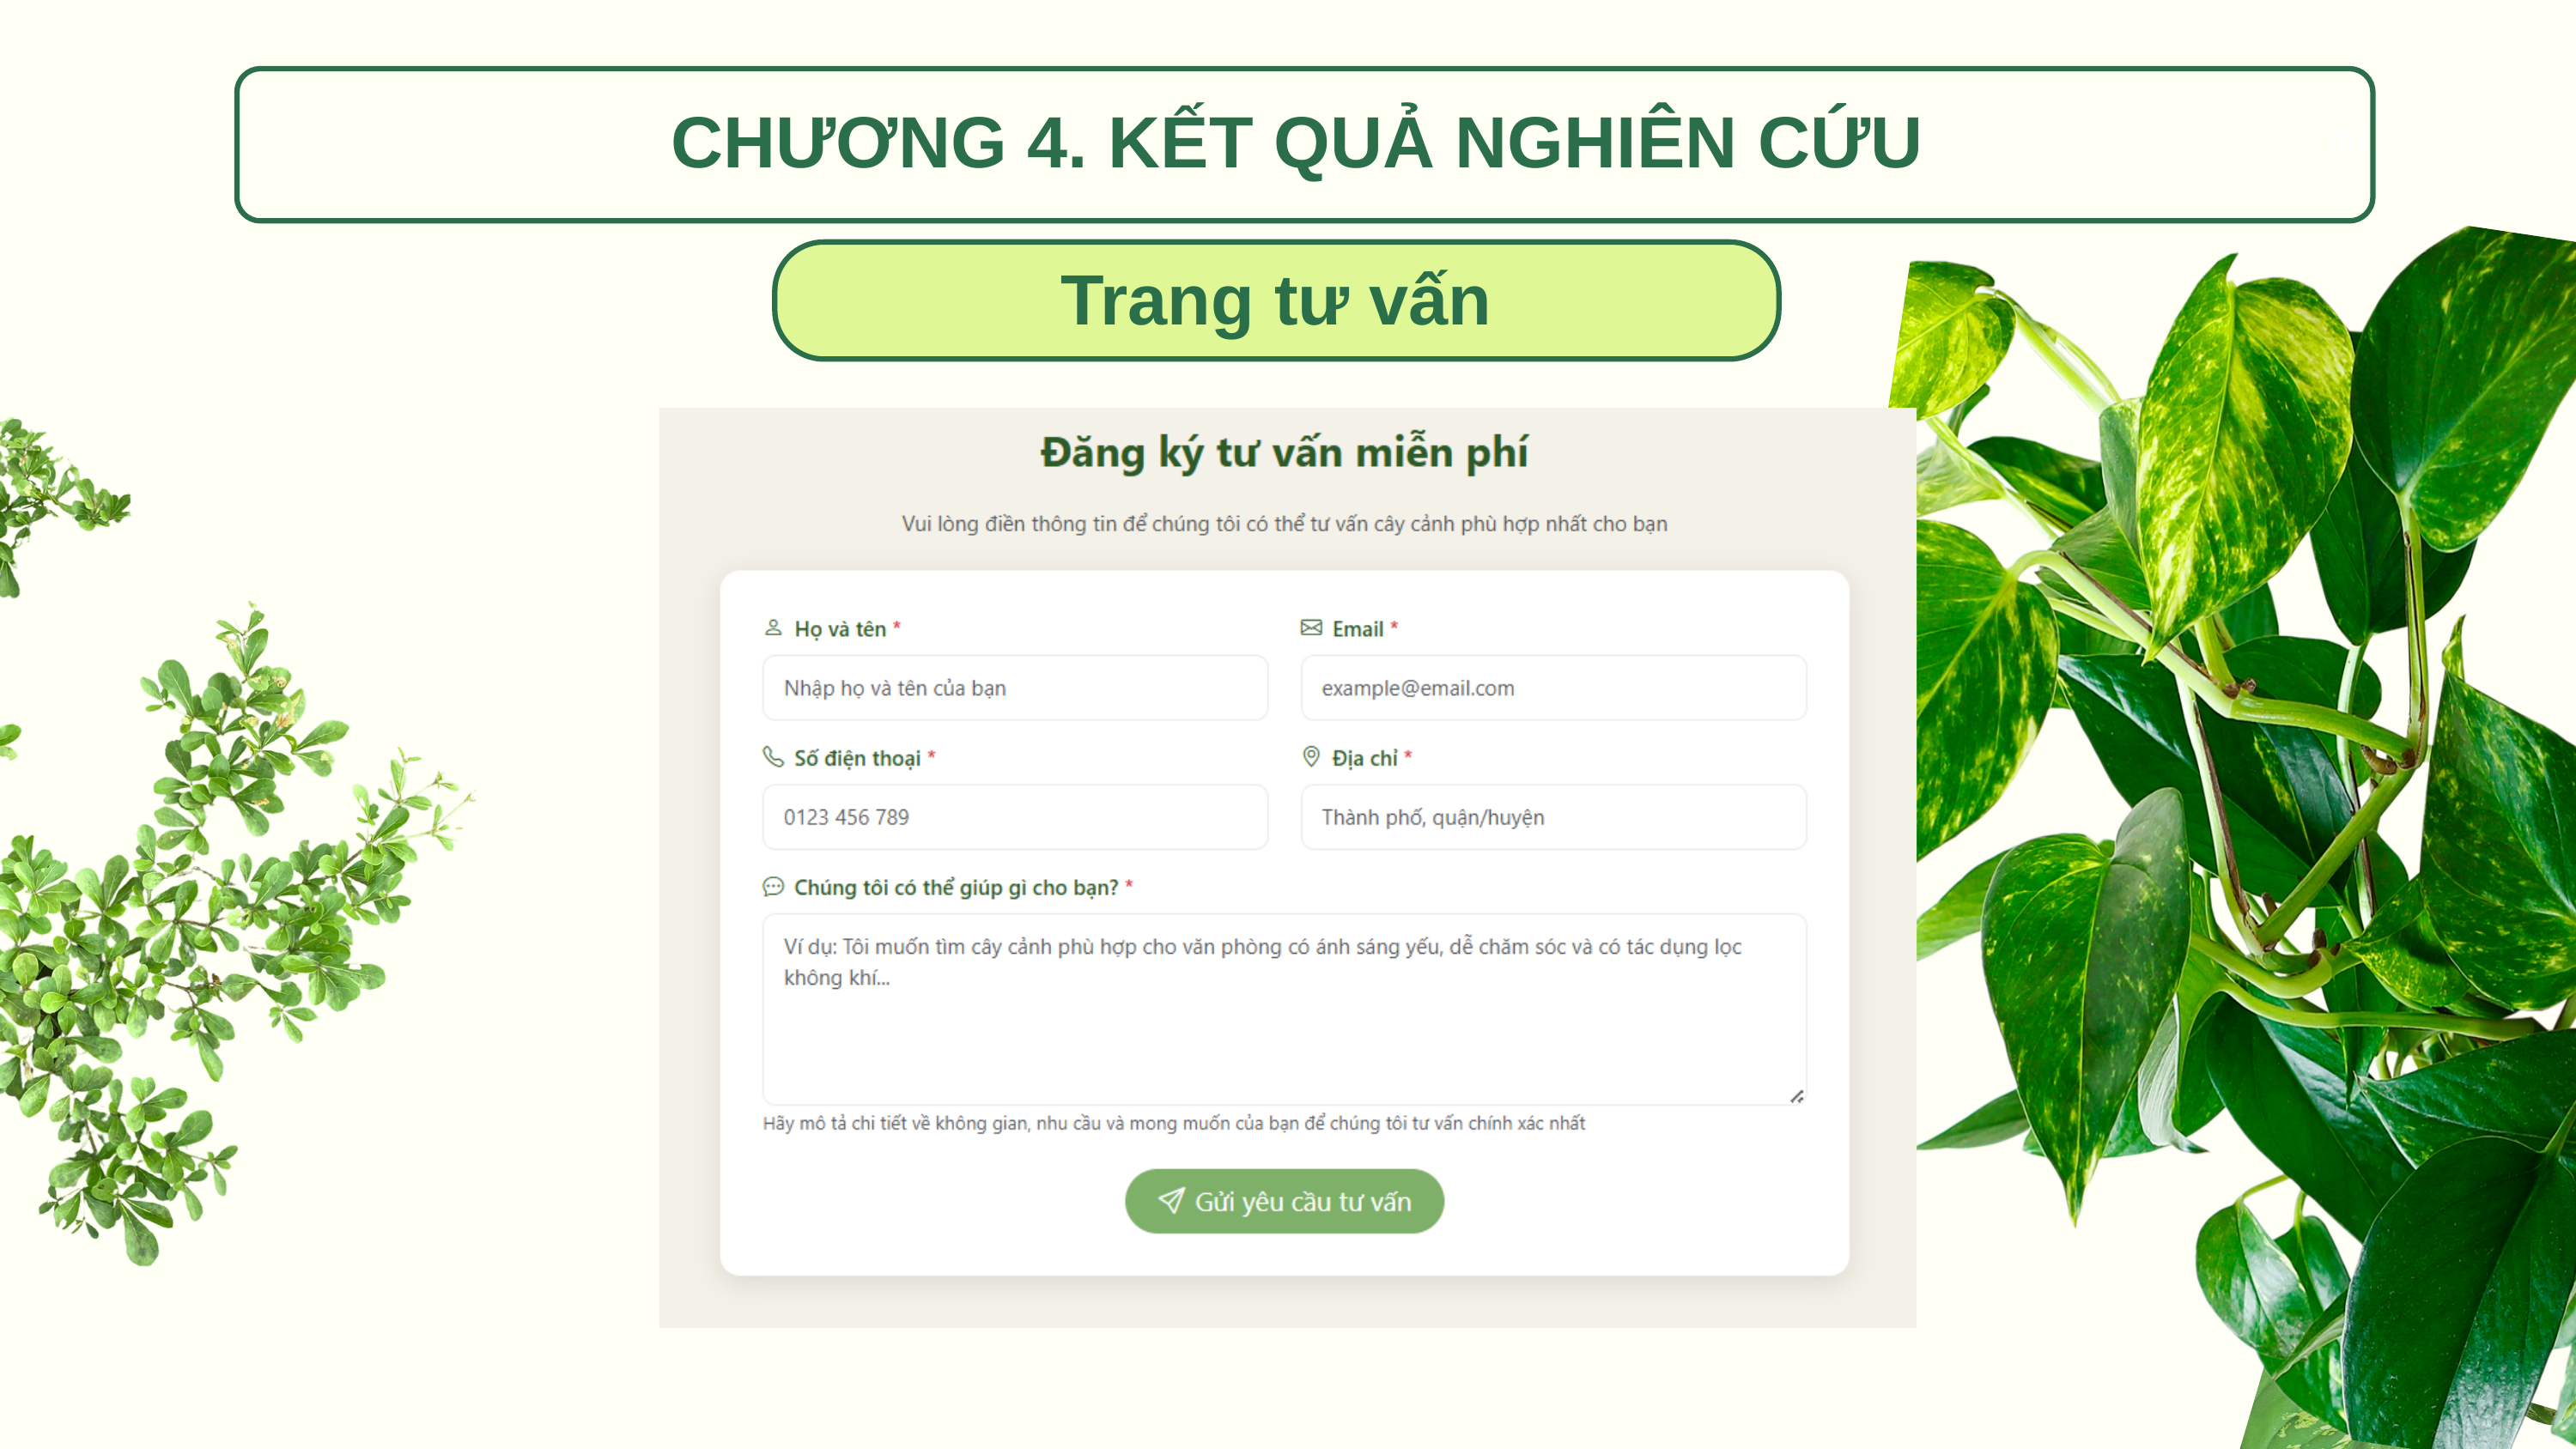

đd
CHƯƠNG 4. KẾT QUẢ NGHIÊN CỨU

Trang tư vấn